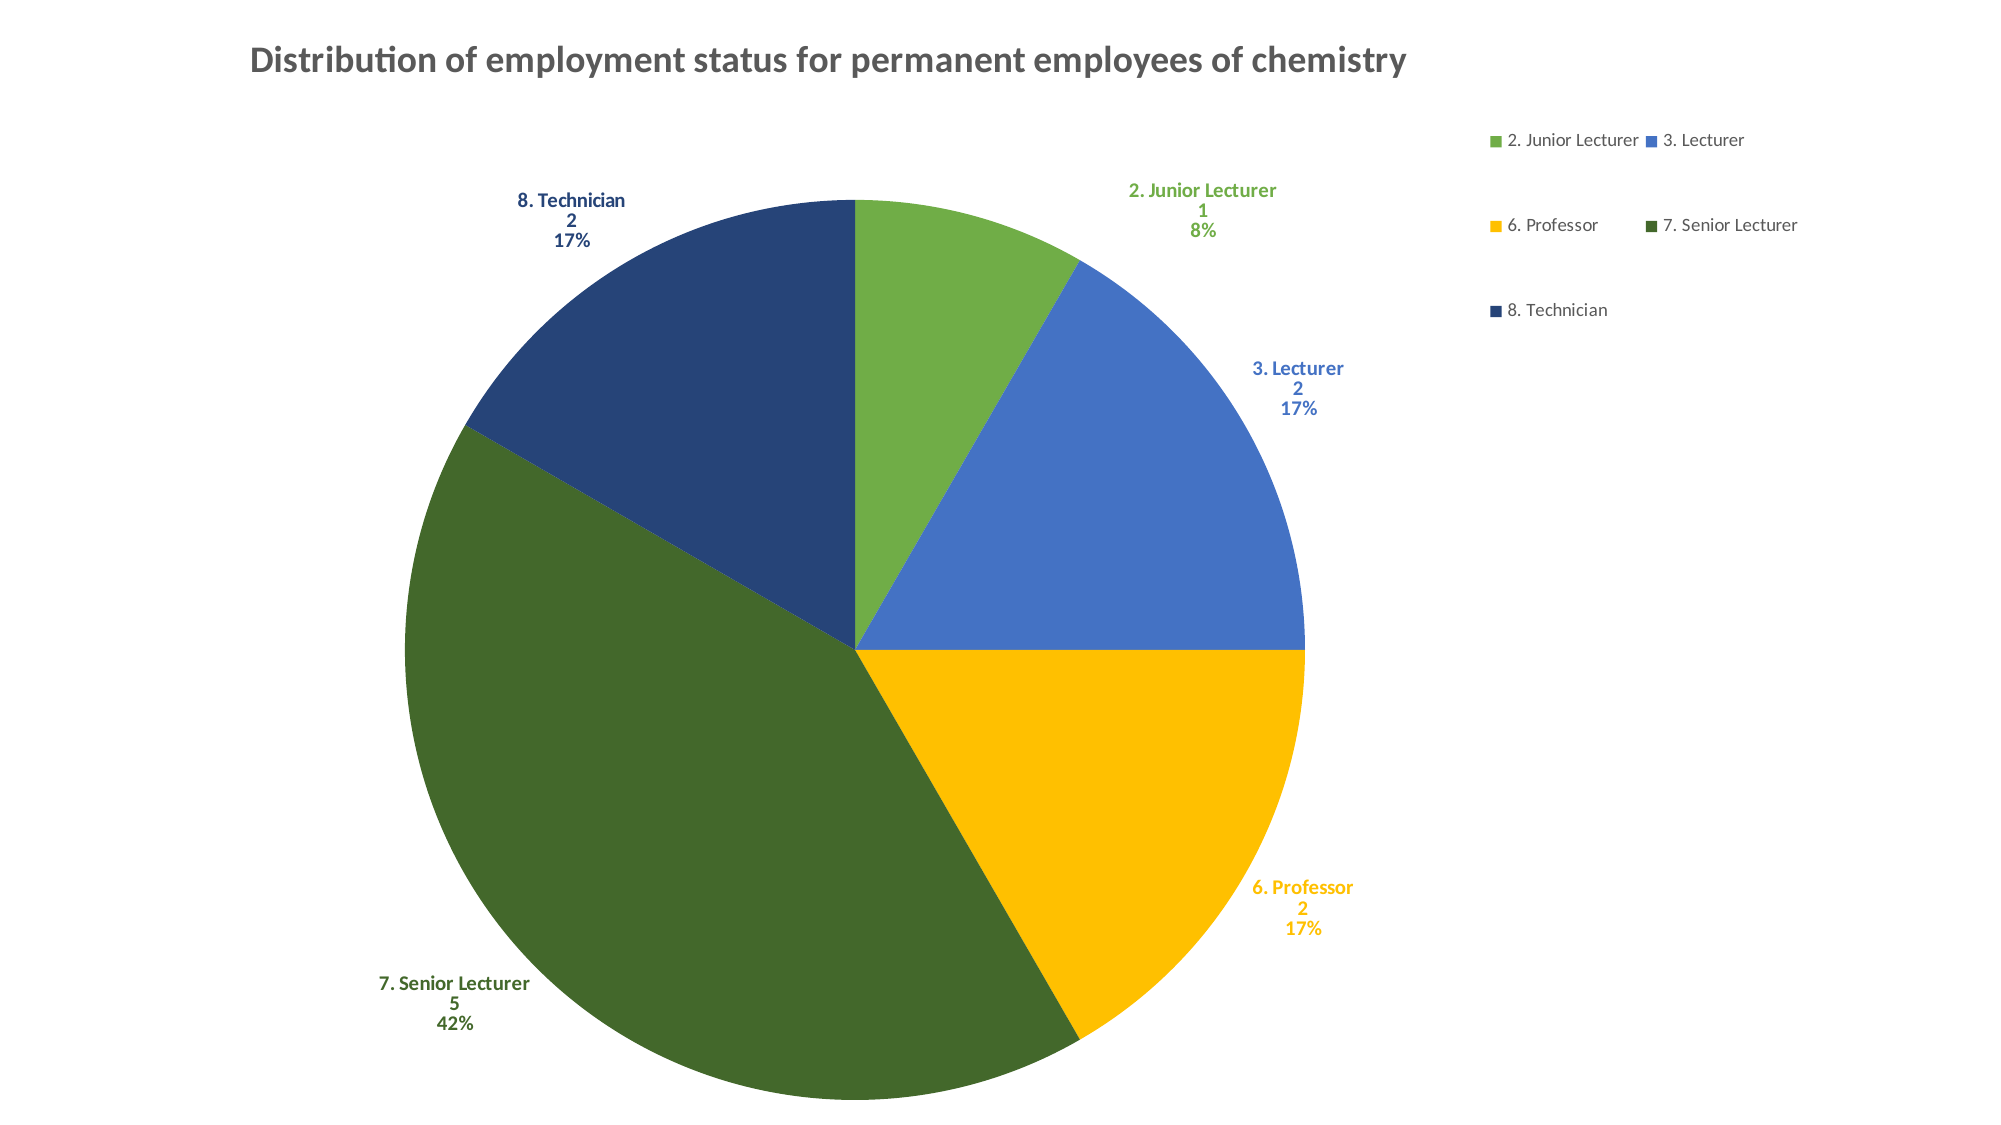

### Chart: Distribution of employment status for permanent employees of chemistry

| Category | Total |
|---|---|
| 2. Junior Lecturer | 1.0 |
| 3. Lecturer | 2.0 |
| 6. Professor | 2.0 |
| 7. Senior Lecturer | 5.0 |
| 8. Technician | 2.0 |